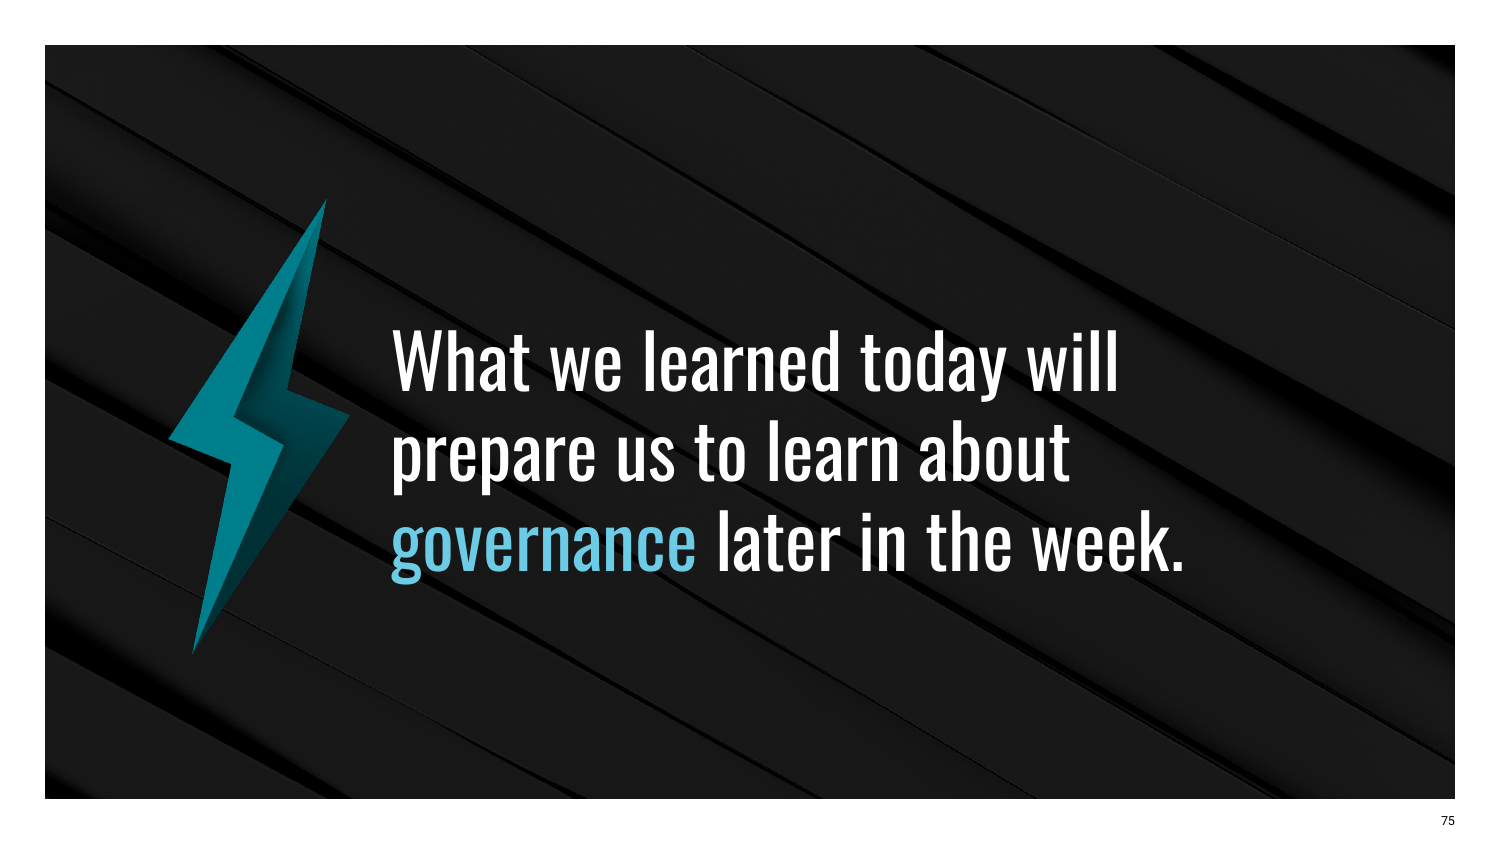

# What we learned today will prepare us to learn about governance later in the week.

75